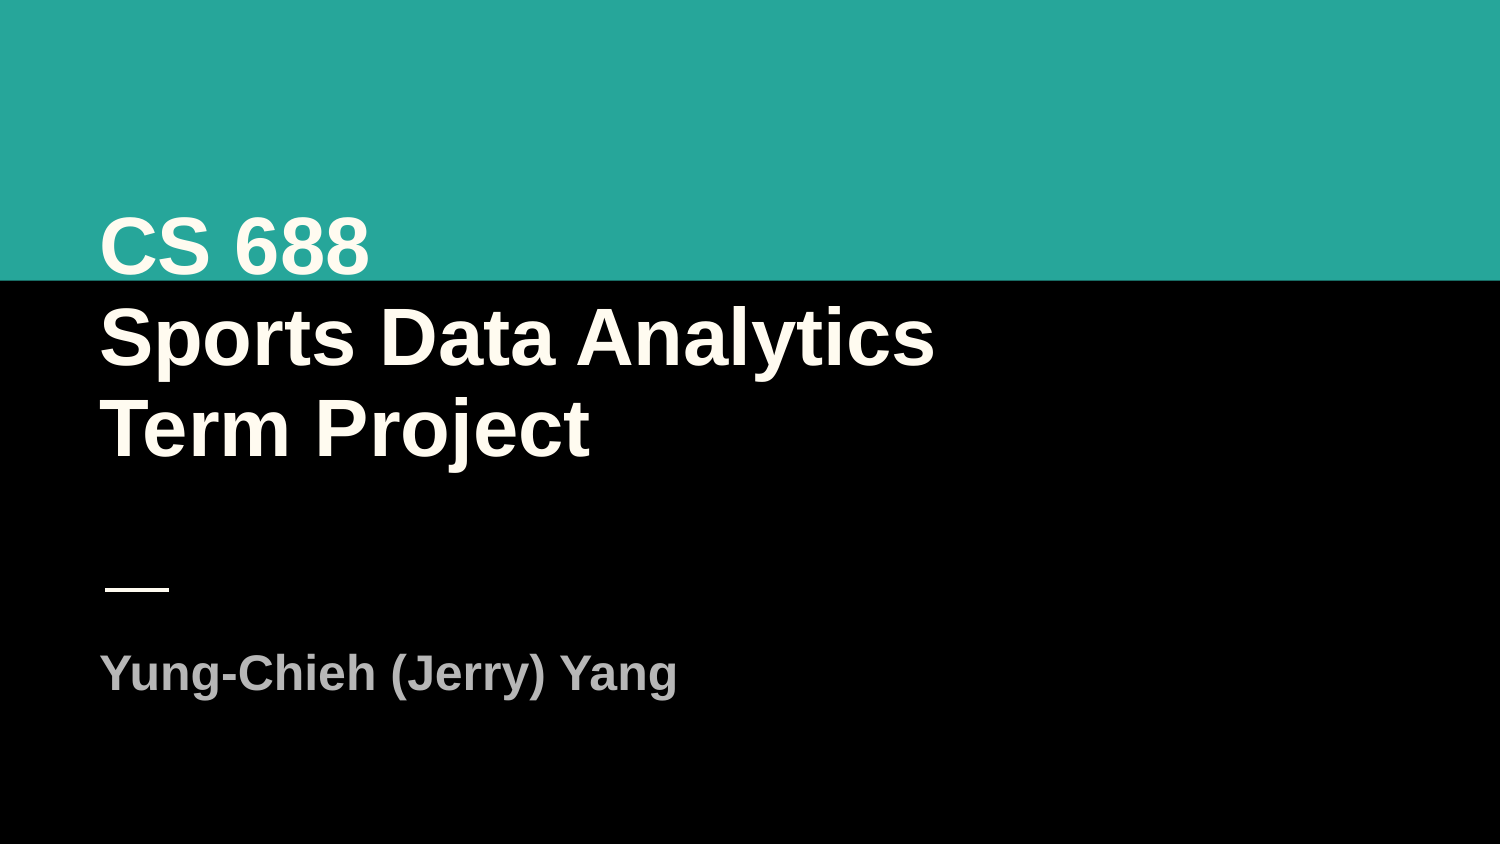

# CS 688
Sports Data Analytics
Term Project
Yung-Chieh (Jerry) Yang